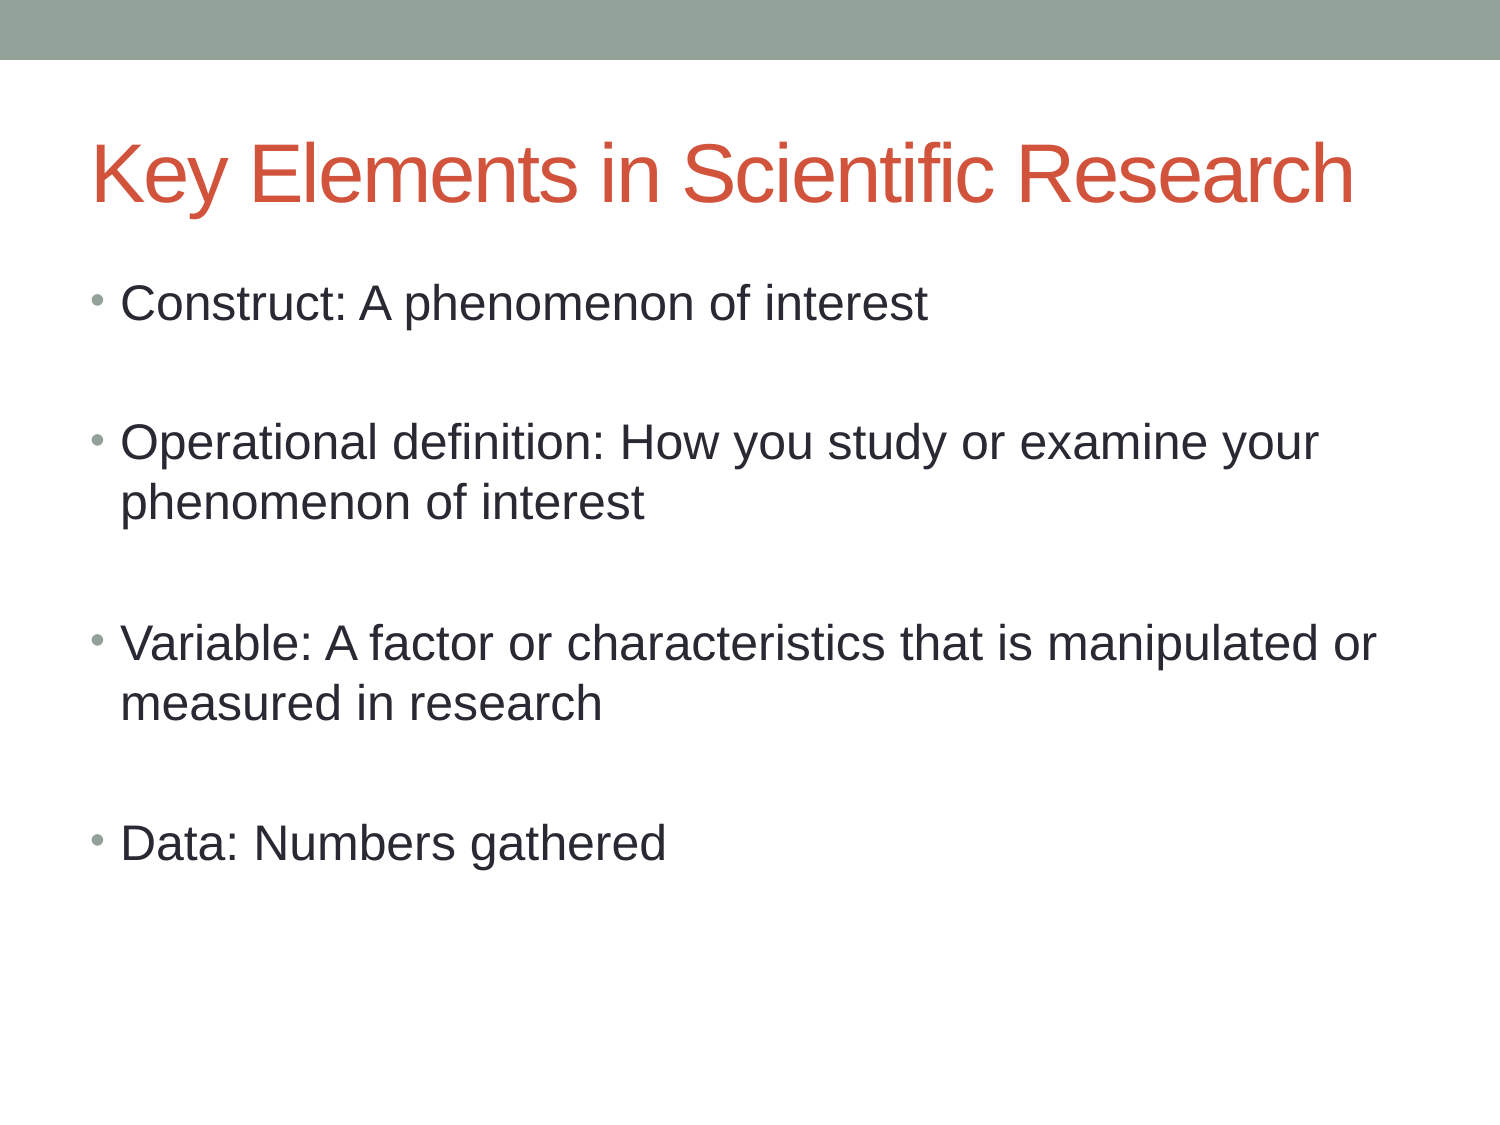

# Key Elements in Scientific Research
Construct: A phenomenon of interest

Operational definition: How you study or examine your phenomenon of interest

Variable: A factor or characteristics that is manipulated or measured in research

Data: Numbers gathered